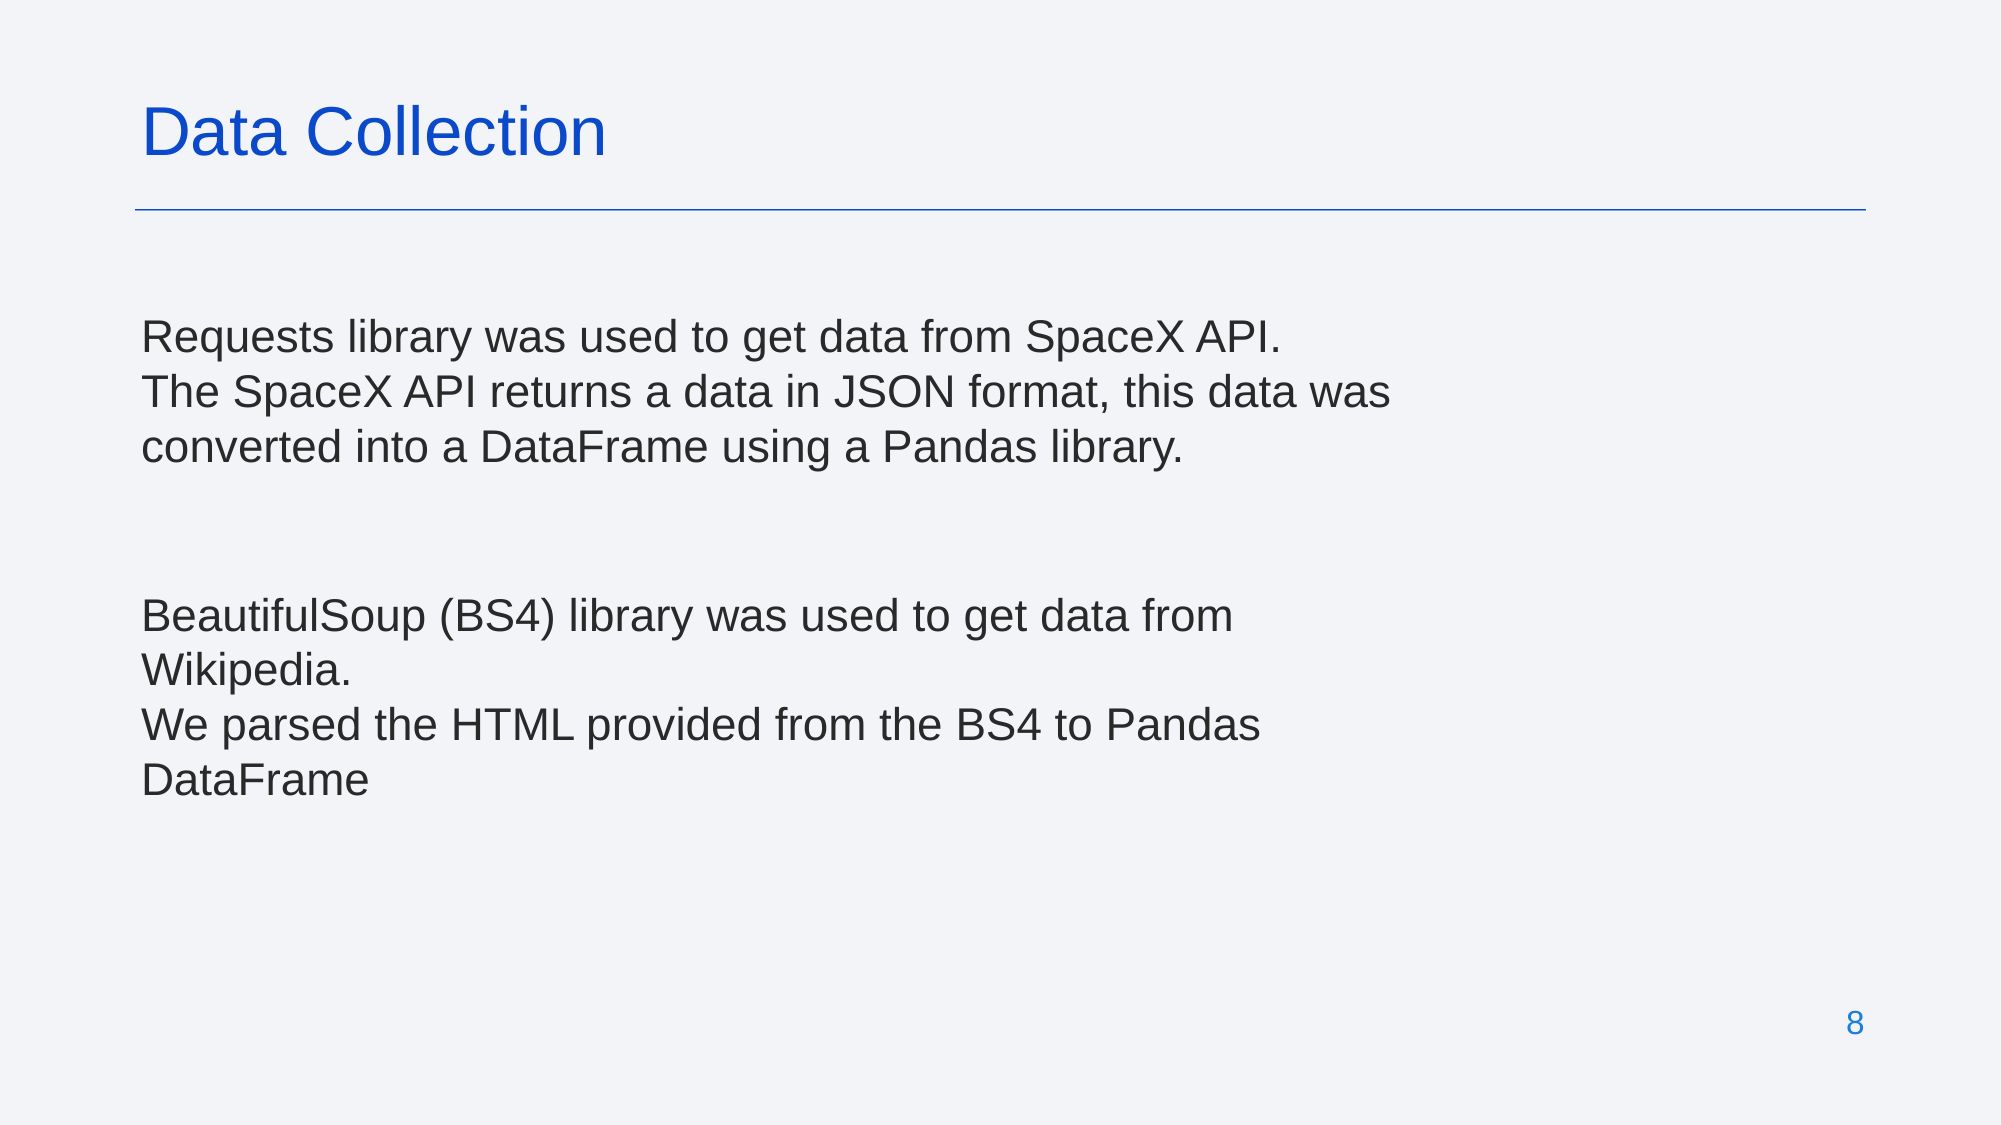

Data Collection
Requests library was used to get data from SpaceX API.
The SpaceX API returns a data in JSON format, this data was converted into a DataFrame using a Pandas library.

BeautifulSoup (BS4) library was used to get data from Wikipedia.
We parsed the HTML provided from the BS4 to Pandas DataFrame

8